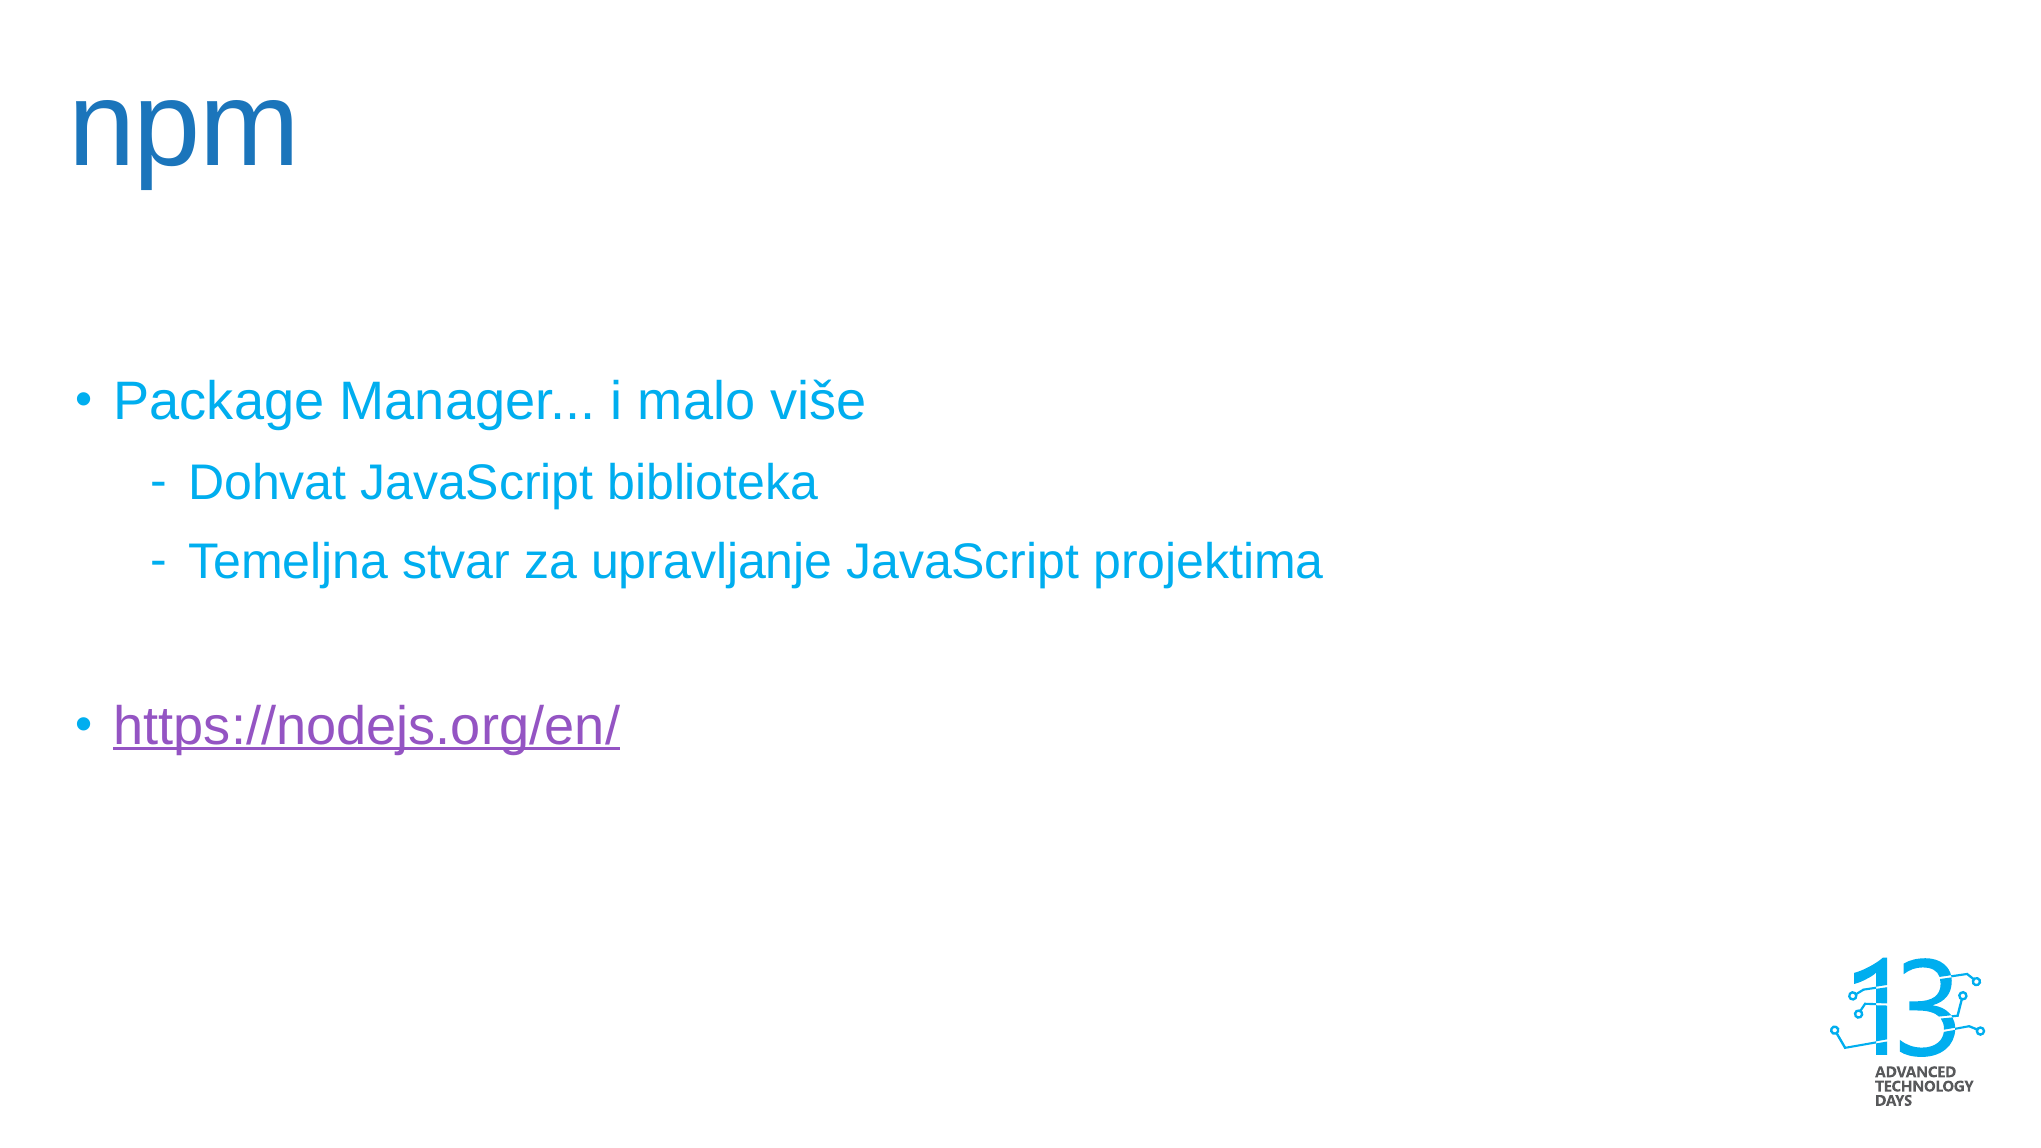

# npm
Package Manager... i malo više
Dohvat JavaScript biblioteka
Temeljna stvar za upravljanje JavaScript projektima

https://nodejs.org/en/